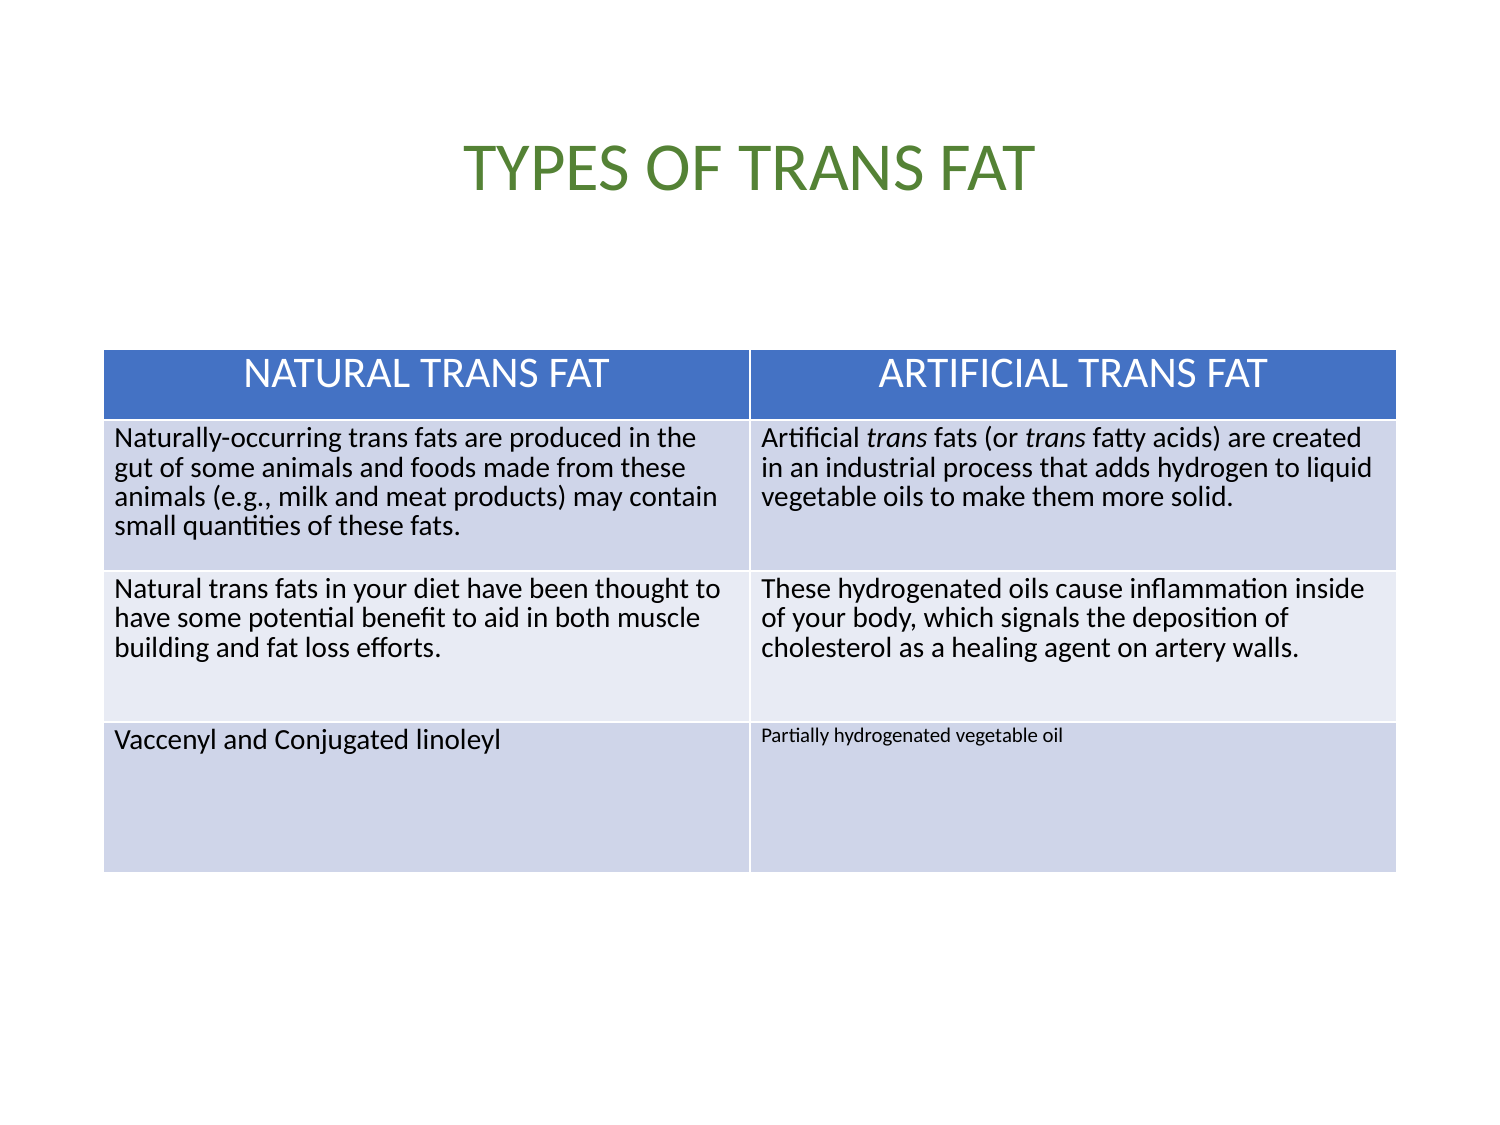

# TYPES OF TRANS FAT
| NATURAL TRANS FAT | ARTIFICIAL TRANS FAT |
| --- | --- |
| Naturally-occurring trans fats are produced in the gut of some animals and foods made from these animals (e.g., milk and meat products) may contain small quantities of these fats. | Artificial trans fats (or trans fatty acids) are created in an industrial process that adds hydrogen to liquid vegetable oils to make them more solid. |
| Natural trans fats in your diet have been thought to have some potential benefit to aid in both muscle building and fat loss efforts. | These hydrogenated oils cause inflammation inside of your body, which signals the deposition of cholesterol as a healing agent on artery walls. |
| Vaccenyl and Conjugated linoleyl | Partially hydrogenated vegetable oil |